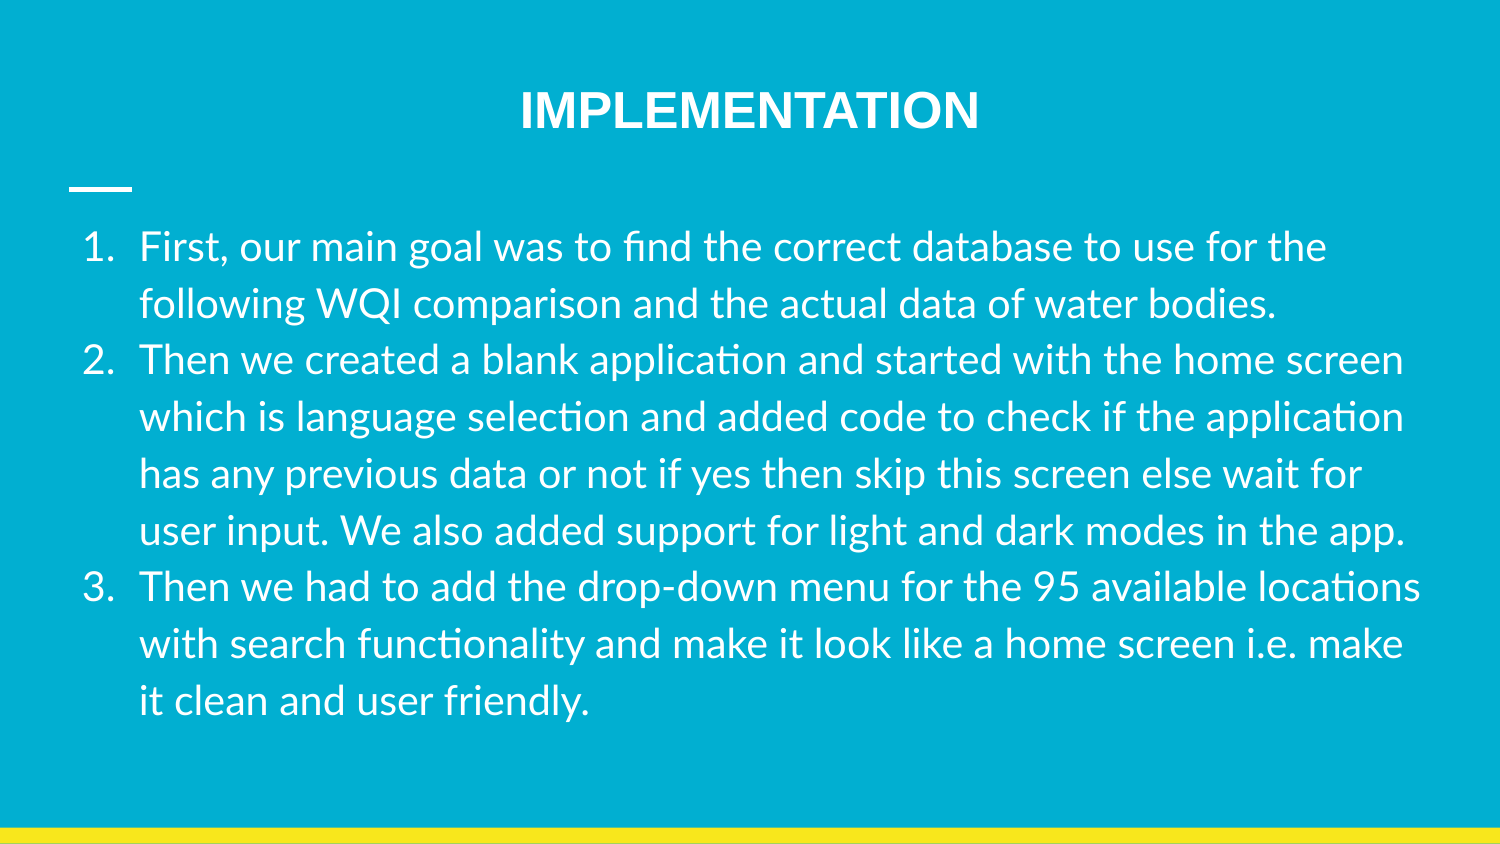

# IMPLEMENTATION
First, our main goal was to find the correct database to use for the following WQI comparison and the actual data of water bodies.
Then we created a blank application and started with the home screen which is language selection and added code to check if the application has any previous data or not if yes then skip this screen else wait for user input. We also added support for light and dark modes in the app.
Then we had to add the drop-down menu for the 95 available locations with search functionality and make it look like a home screen i.e. make it clean and user friendly.